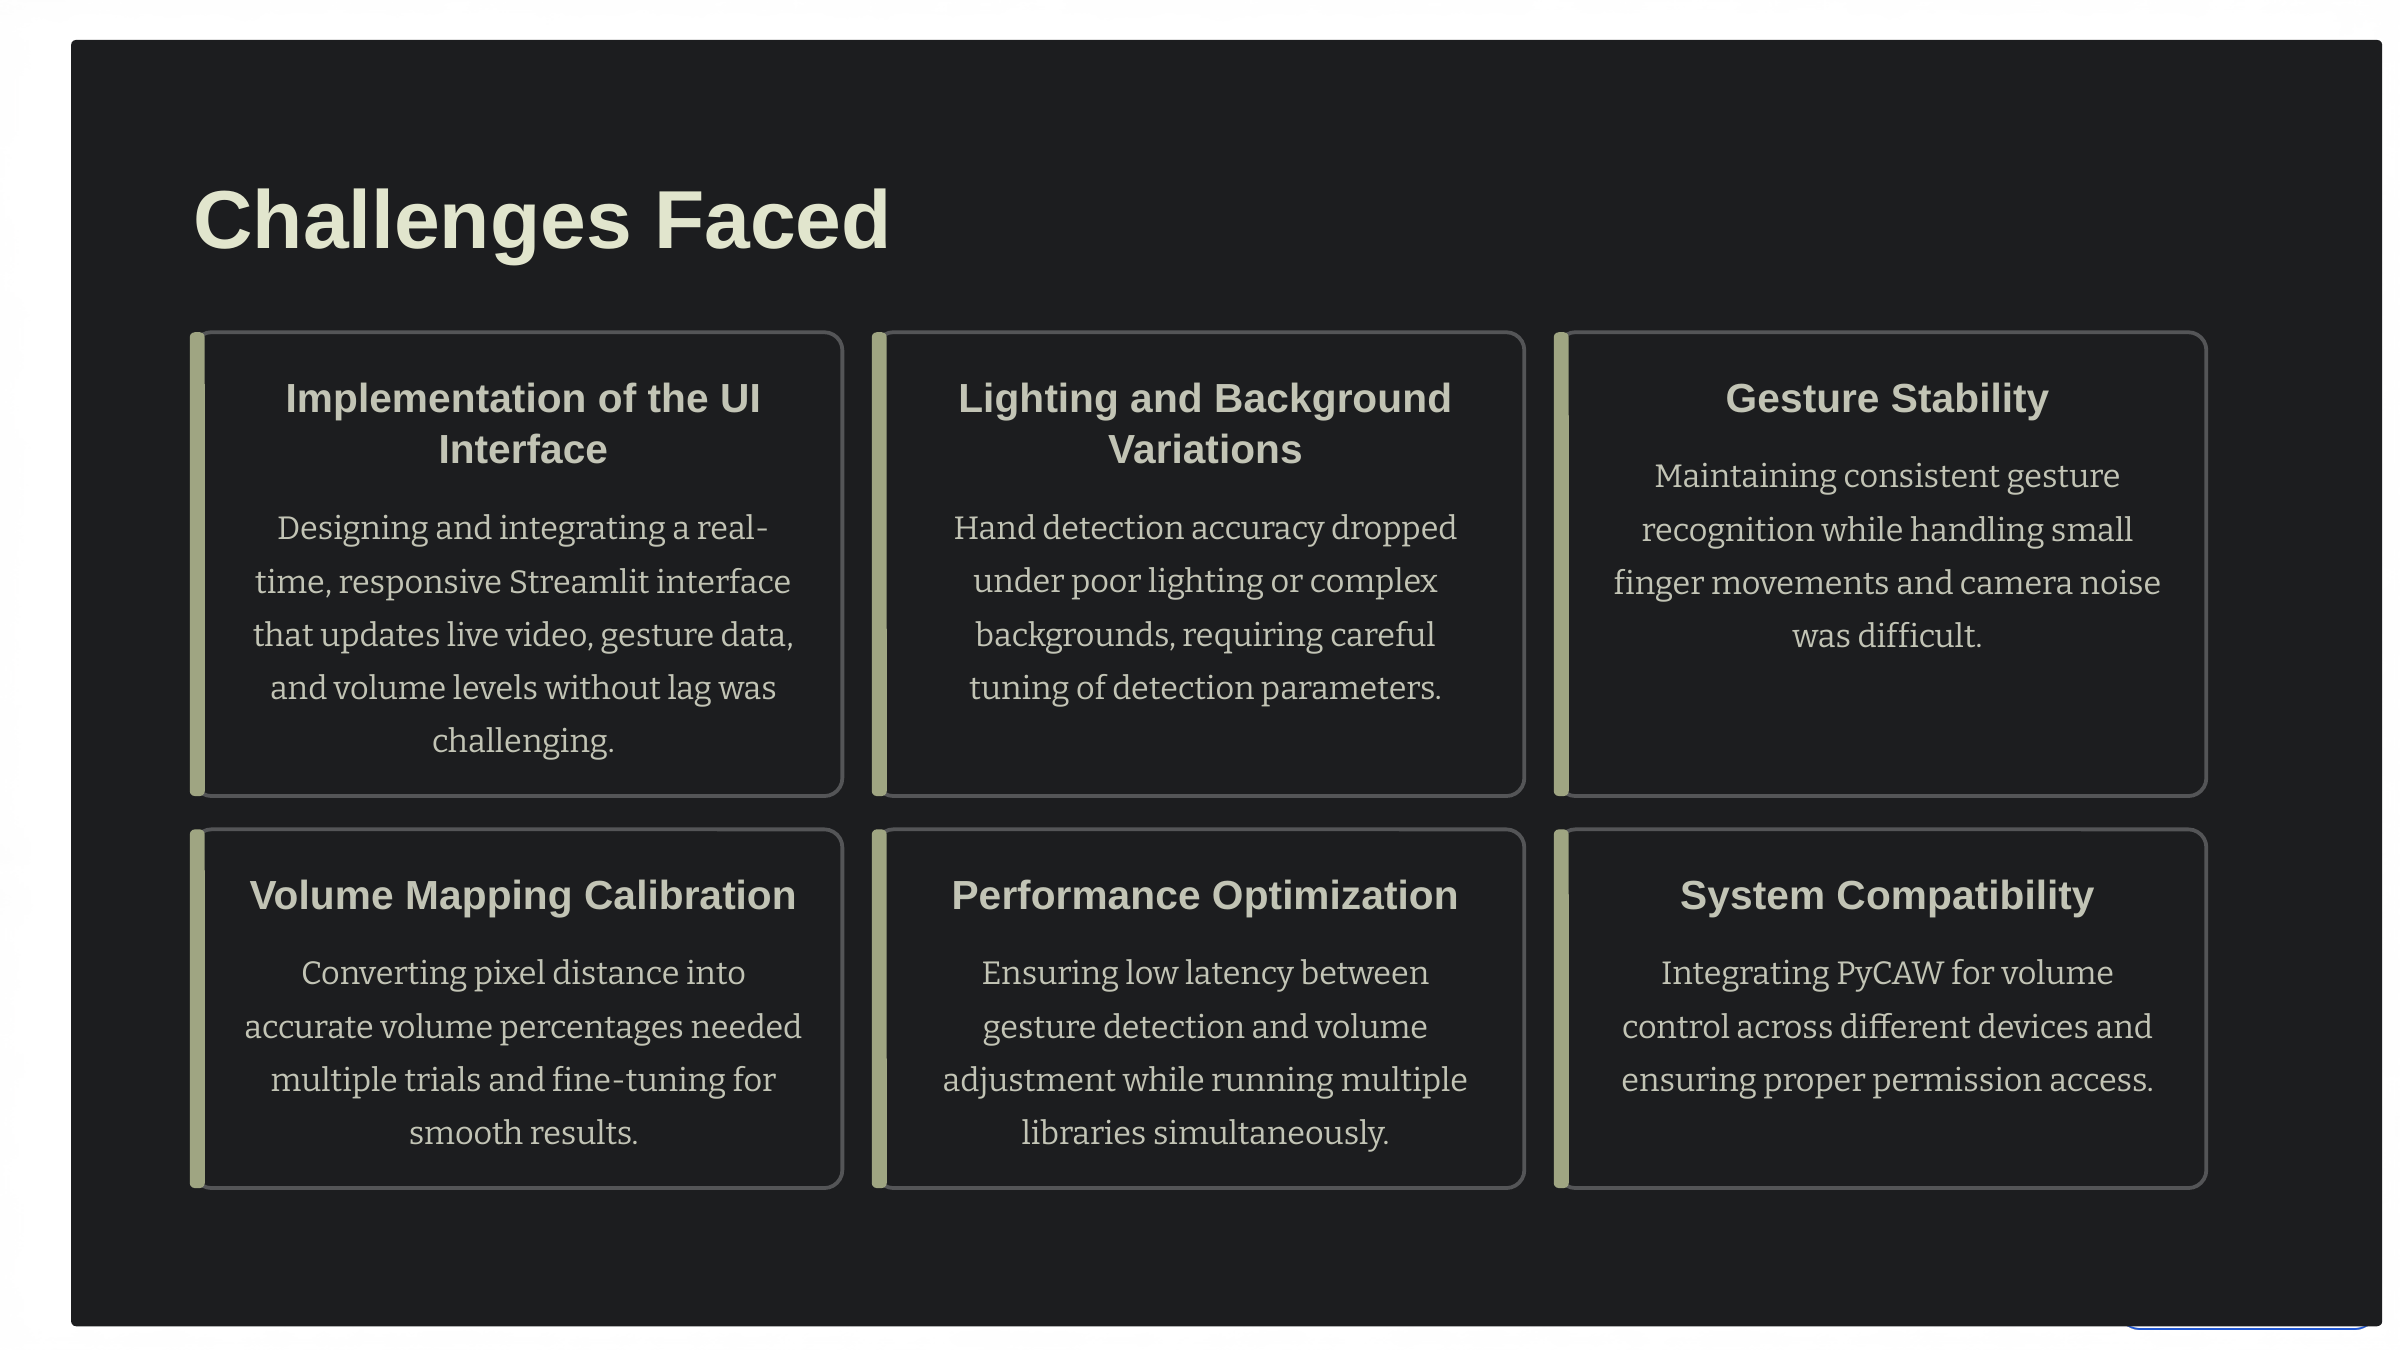

Challenges Faced

Implementation of the UI Interface
Lighting and Background Variations
Gesture Stability
Maintaining consistent gesture recognition while handling small finger movements and camera noise was difficult.
Designing and integrating a real-time, responsive Streamlit interface that updates live video, gesture data, and volume levels without lag was challenging.
Hand detection accuracy dropped under poor lighting or complex backgrounds, requiring careful tuning of detection parameters.

Volume Mapping Calibration
Performance Optimization
System Compatibility
Converting pixel distance into accurate volume percentages needed multiple trials and fine-tuning for smooth results.
Ensuring low latency between gesture detection and volume adjustment while running multiple libraries simultaneously.
Integrating PyCAW for volume control across different devices and ensuring proper permission access.